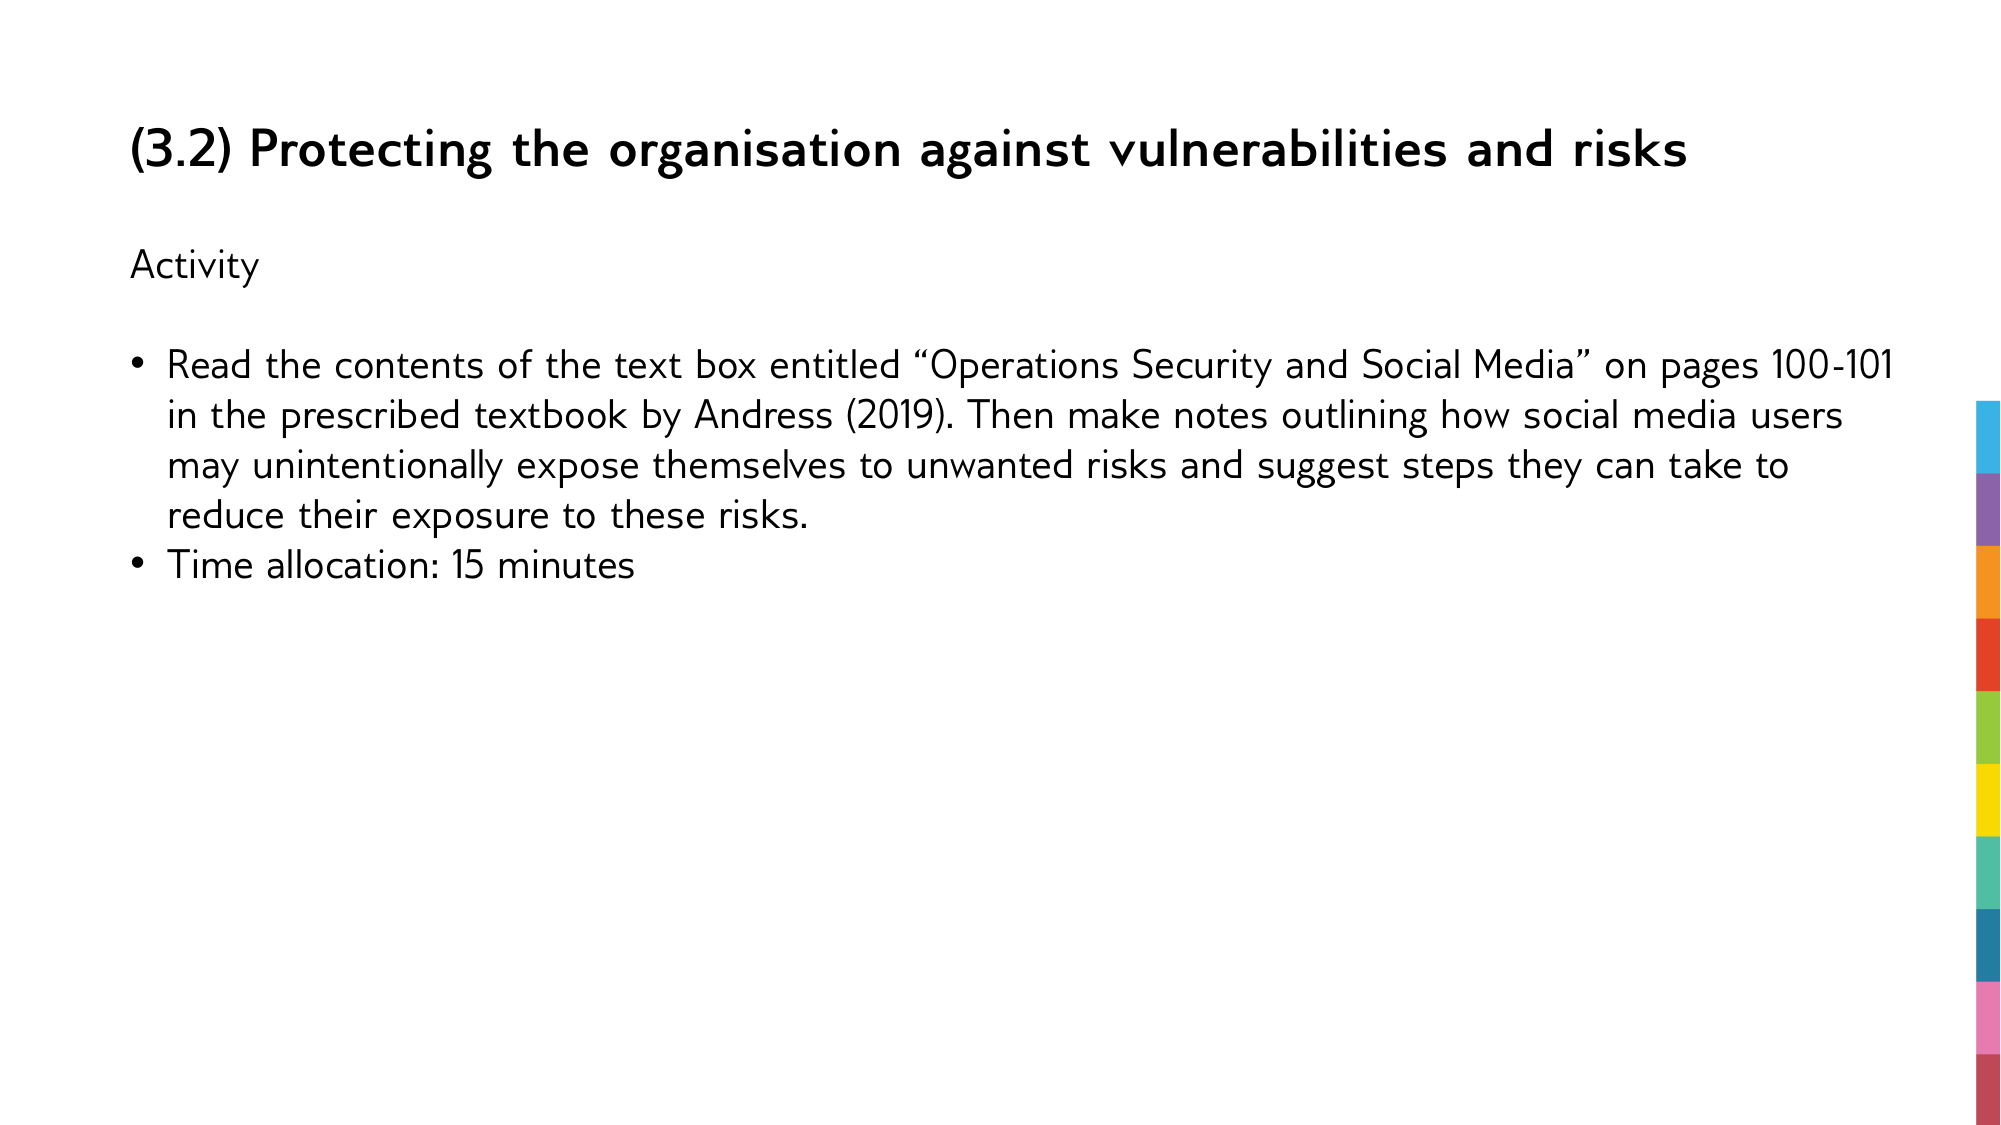

# (3.2) Protecting the organisation against vulnerabilities and risks
Activity

Read the contents of the text box entitled “Operations Security and Social Media” on pages 100-101 in the prescribed textbook by Andress (2019). Then make notes outlining how social media users may unintentionally expose themselves to unwanted risks and suggest steps they can take to reduce their exposure to these risks.
Time allocation: 15 minutes